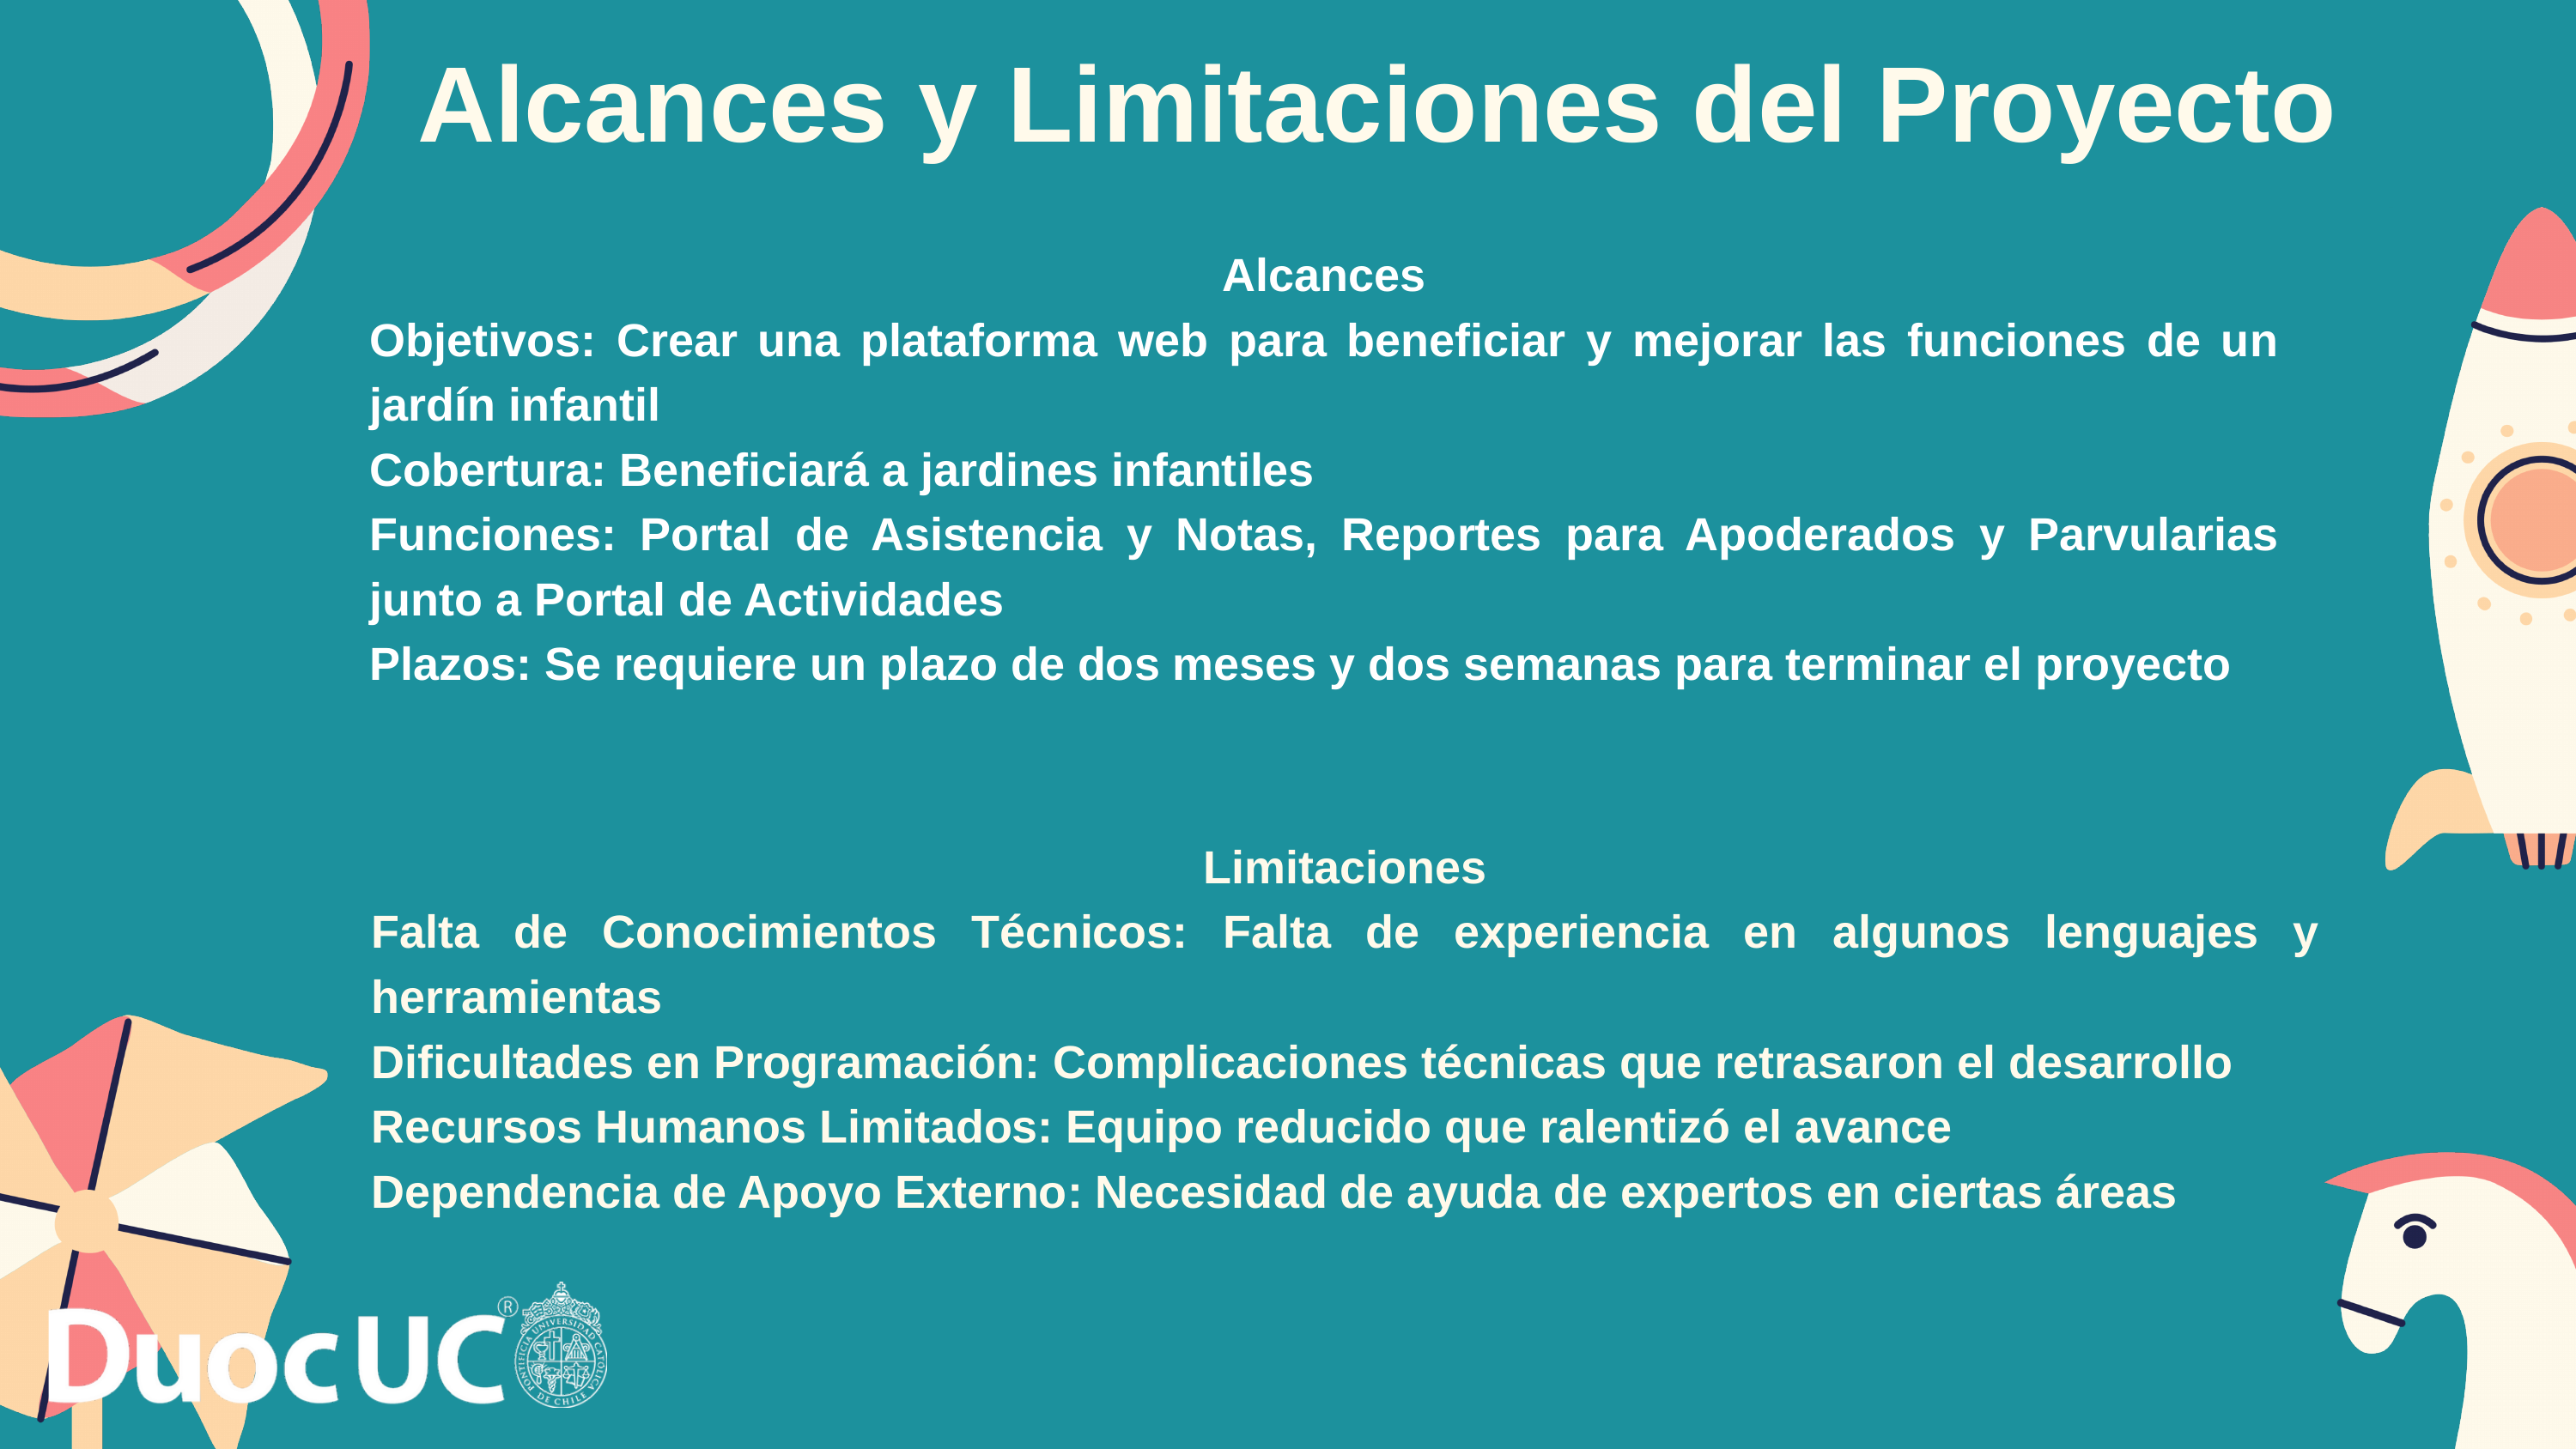

Alcances y Limitaciones del Proyecto

Alcances
Objetivos: Crear una plataforma web para beneficiar y mejorar las funciones de un jardín infantil
Cobertura: Beneficiará a jardines infantiles
Funciones: Portal de Asistencia y Notas, Reportes para Apoderados y Parvularias junto a Portal de Actividades
Plazos: Se requiere un plazo de dos meses y dos semanas para terminar el proyecto
Limitaciones
Falta de Conocimientos Técnicos: Falta de experiencia en algunos lenguajes y herramientas
Dificultades en Programación: Complicaciones técnicas que retrasaron el desarrollo
Recursos Humanos Limitados: Equipo reducido que ralentizó el avance
Dependencia de Apoyo Externo: Necesidad de ayuda de expertos en ciertas áreas